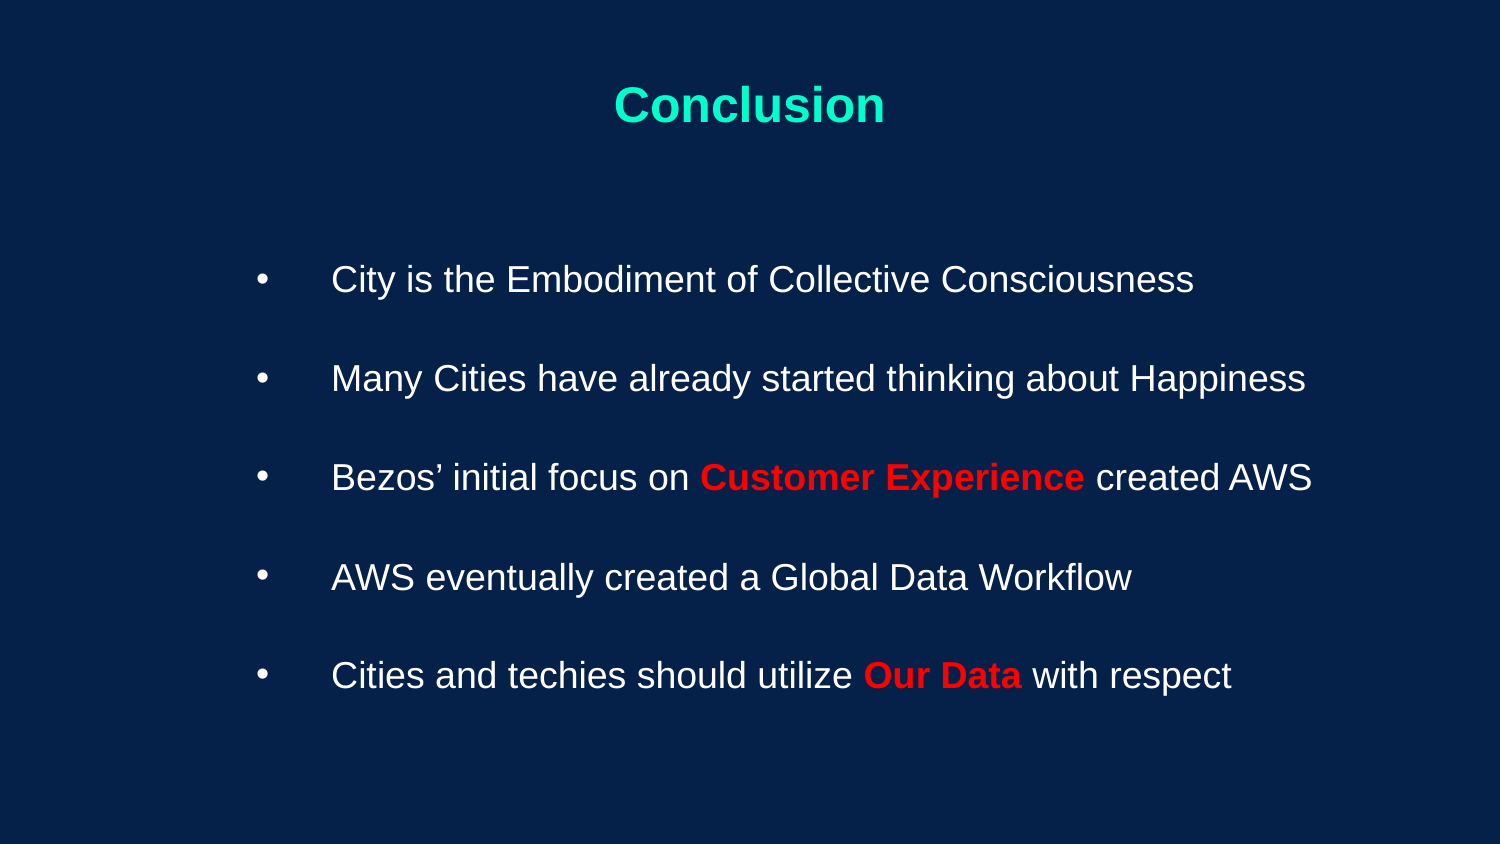

# Conclusion
City is the Embodiment of Collective Consciousness
Many Cities have already started thinking about Happiness
Bezos’ initial focus on Customer Experience created AWS
AWS eventually created a Global Data Workflow
Cities and techies should utilize Our Data with respect